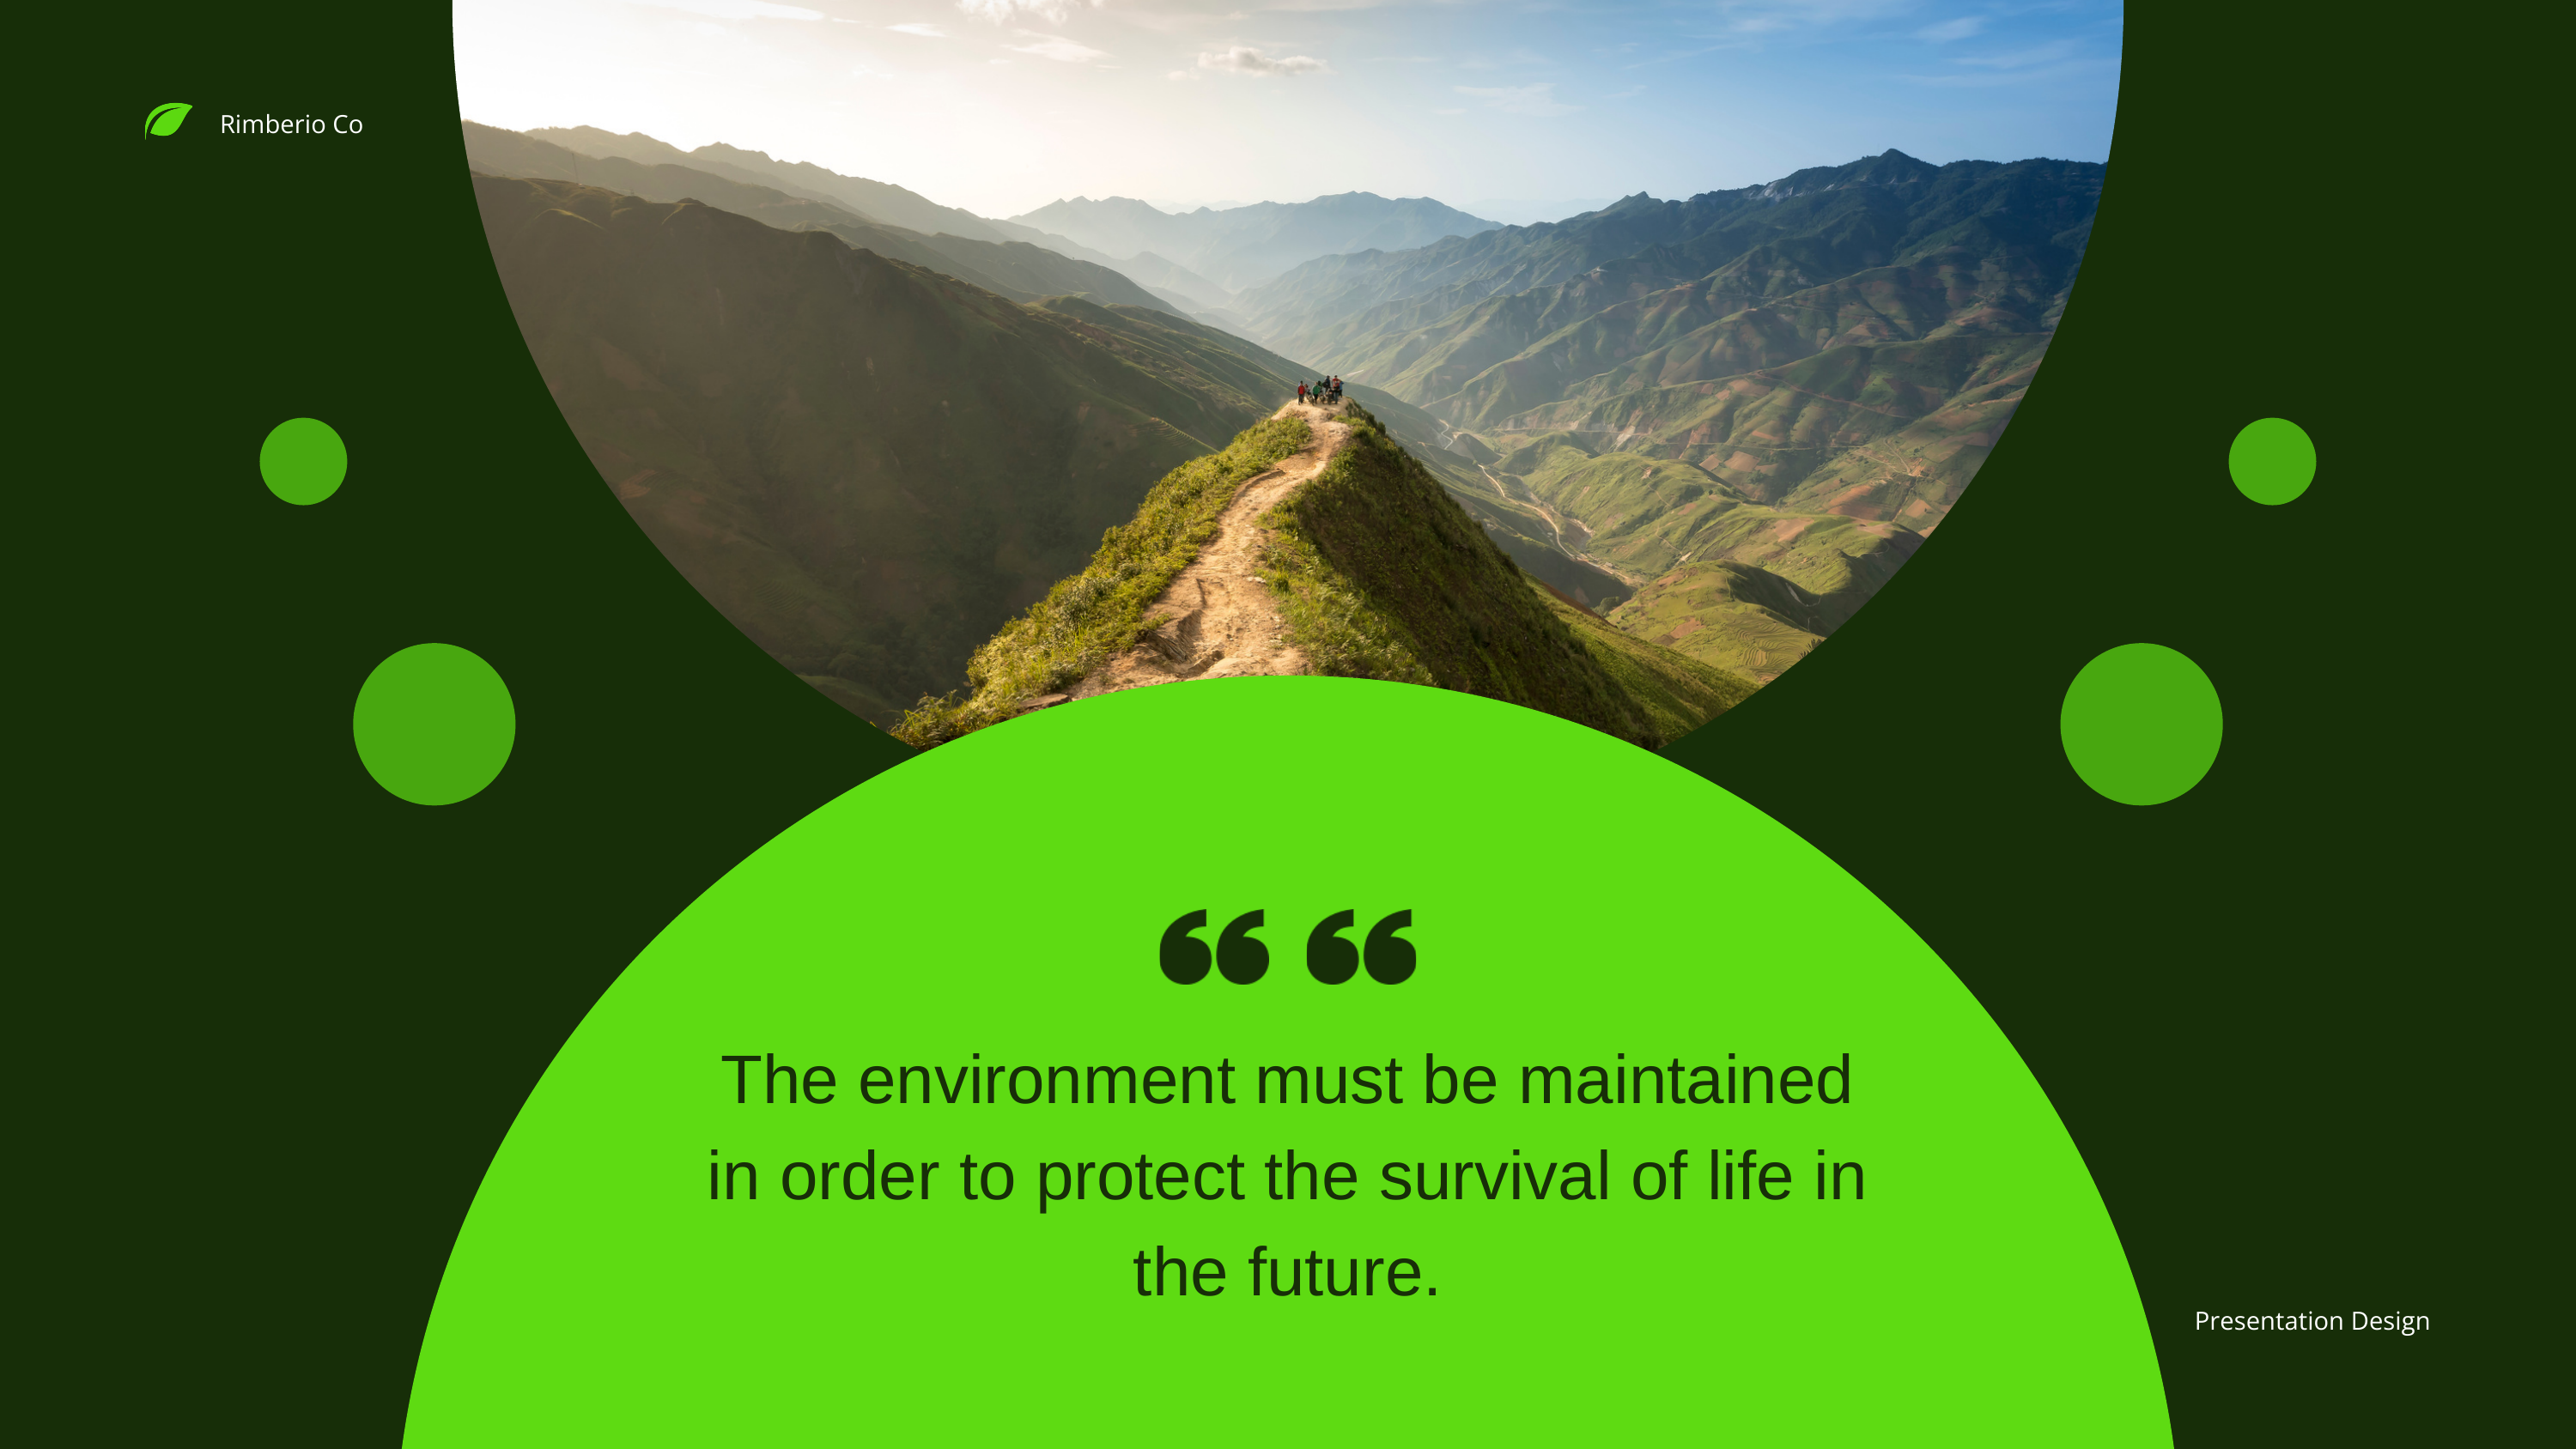

Rimberio Co

The environment must be maintained in order to protect the survival of life in the future.
Presentation Design